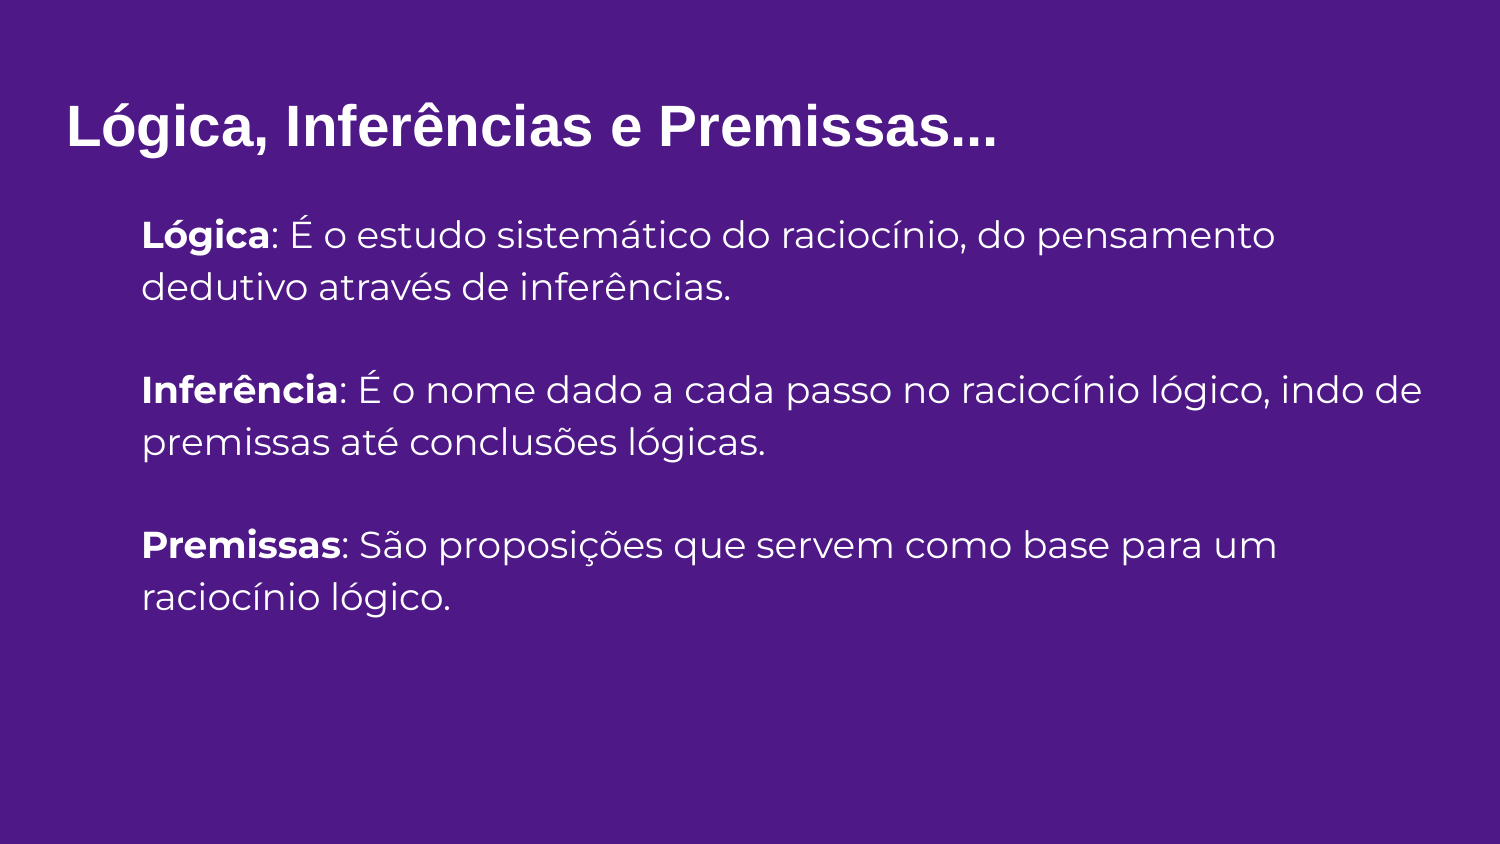

# Lógica, Inferências e Premissas...
Lógica: É o estudo sistemático do raciocínio, do pensamento dedutivo através de inferências.

Inferência: É o nome dado a cada passo no raciocínio lógico, indo de premissas até conclusões lógicas.

Premissas: São proposições que servem como base para um raciocínio lógico.